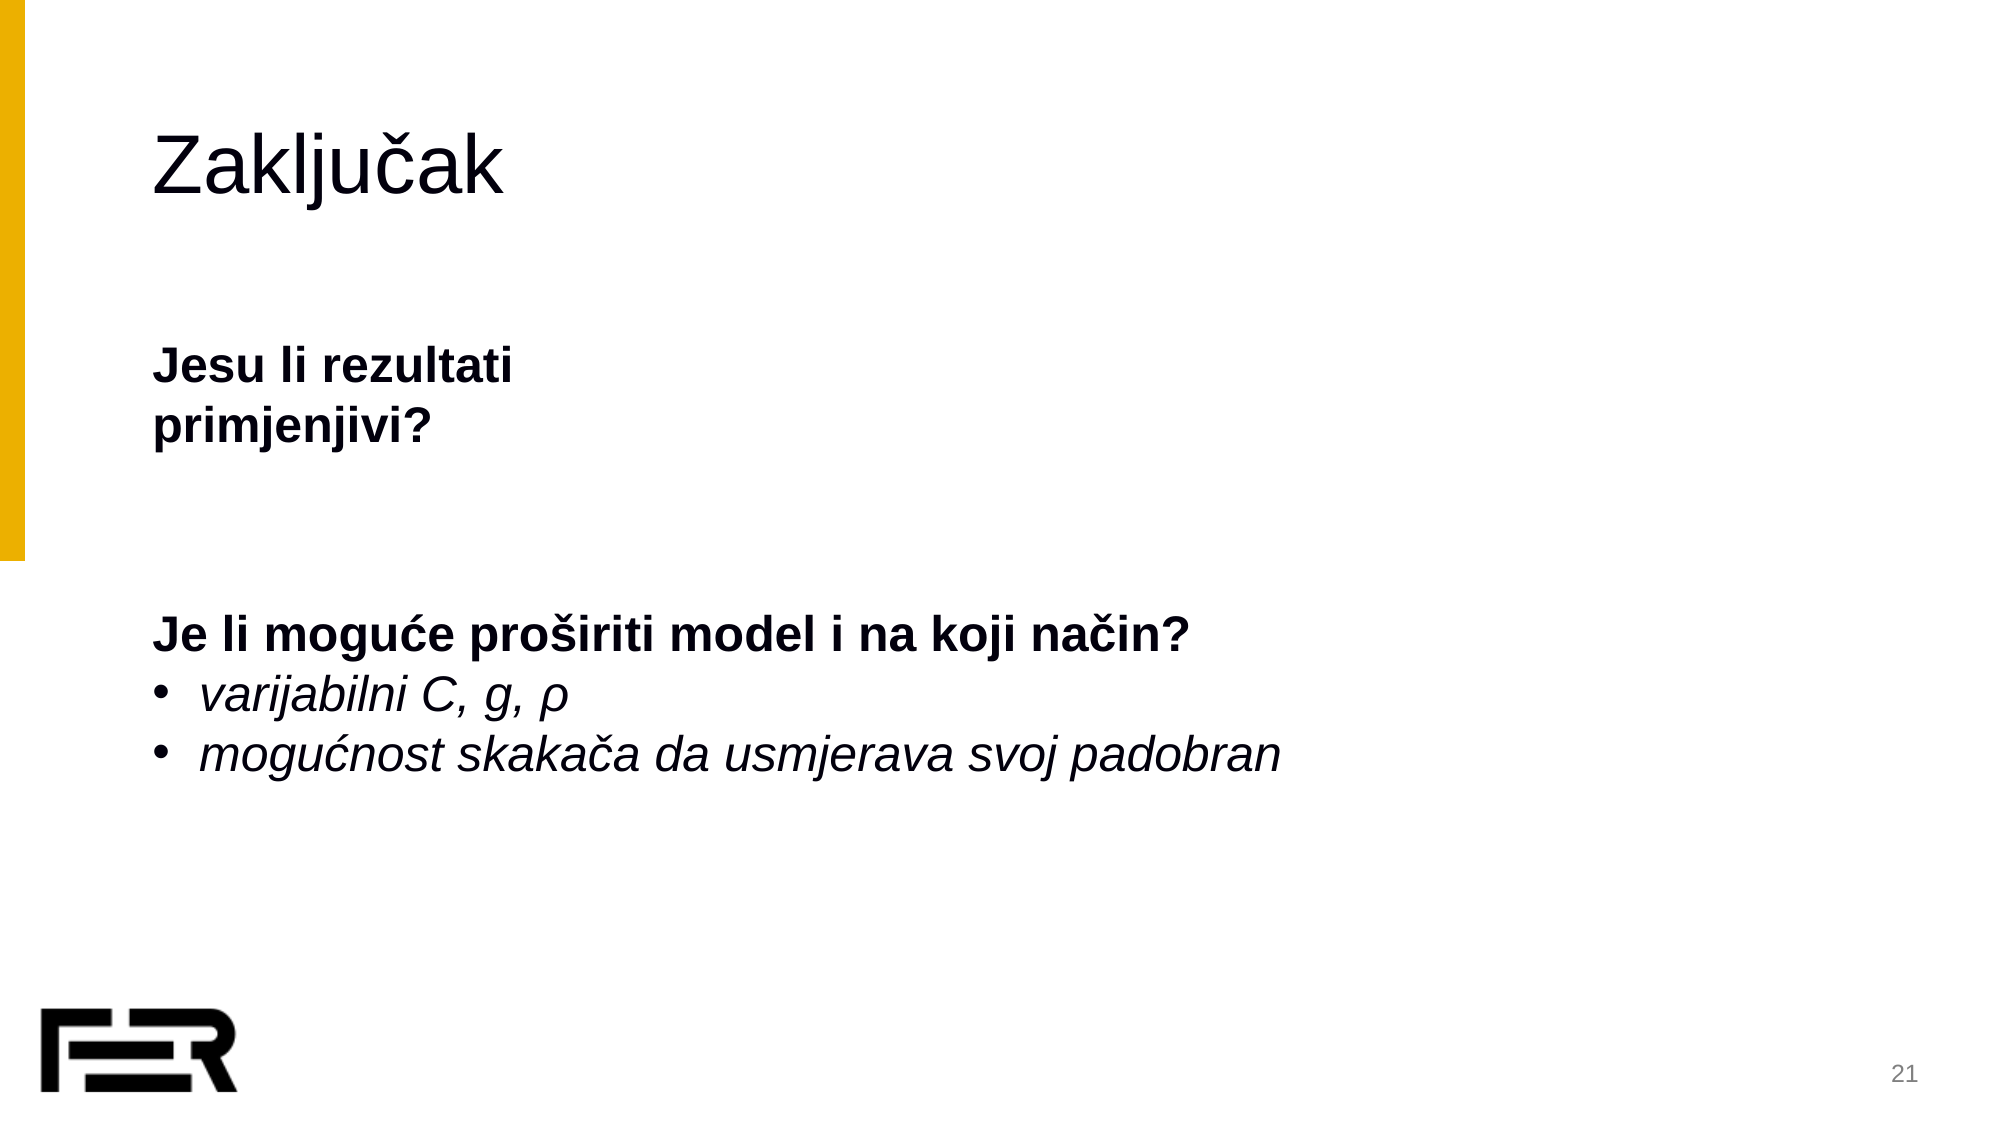

# Zaključak
Jesu li rezultati primjenjivi?

Je li moguće proširiti model i na koji način?
varijabilni C, g, ρ
mogućnost skakača da usmjerava svoj padobran
21